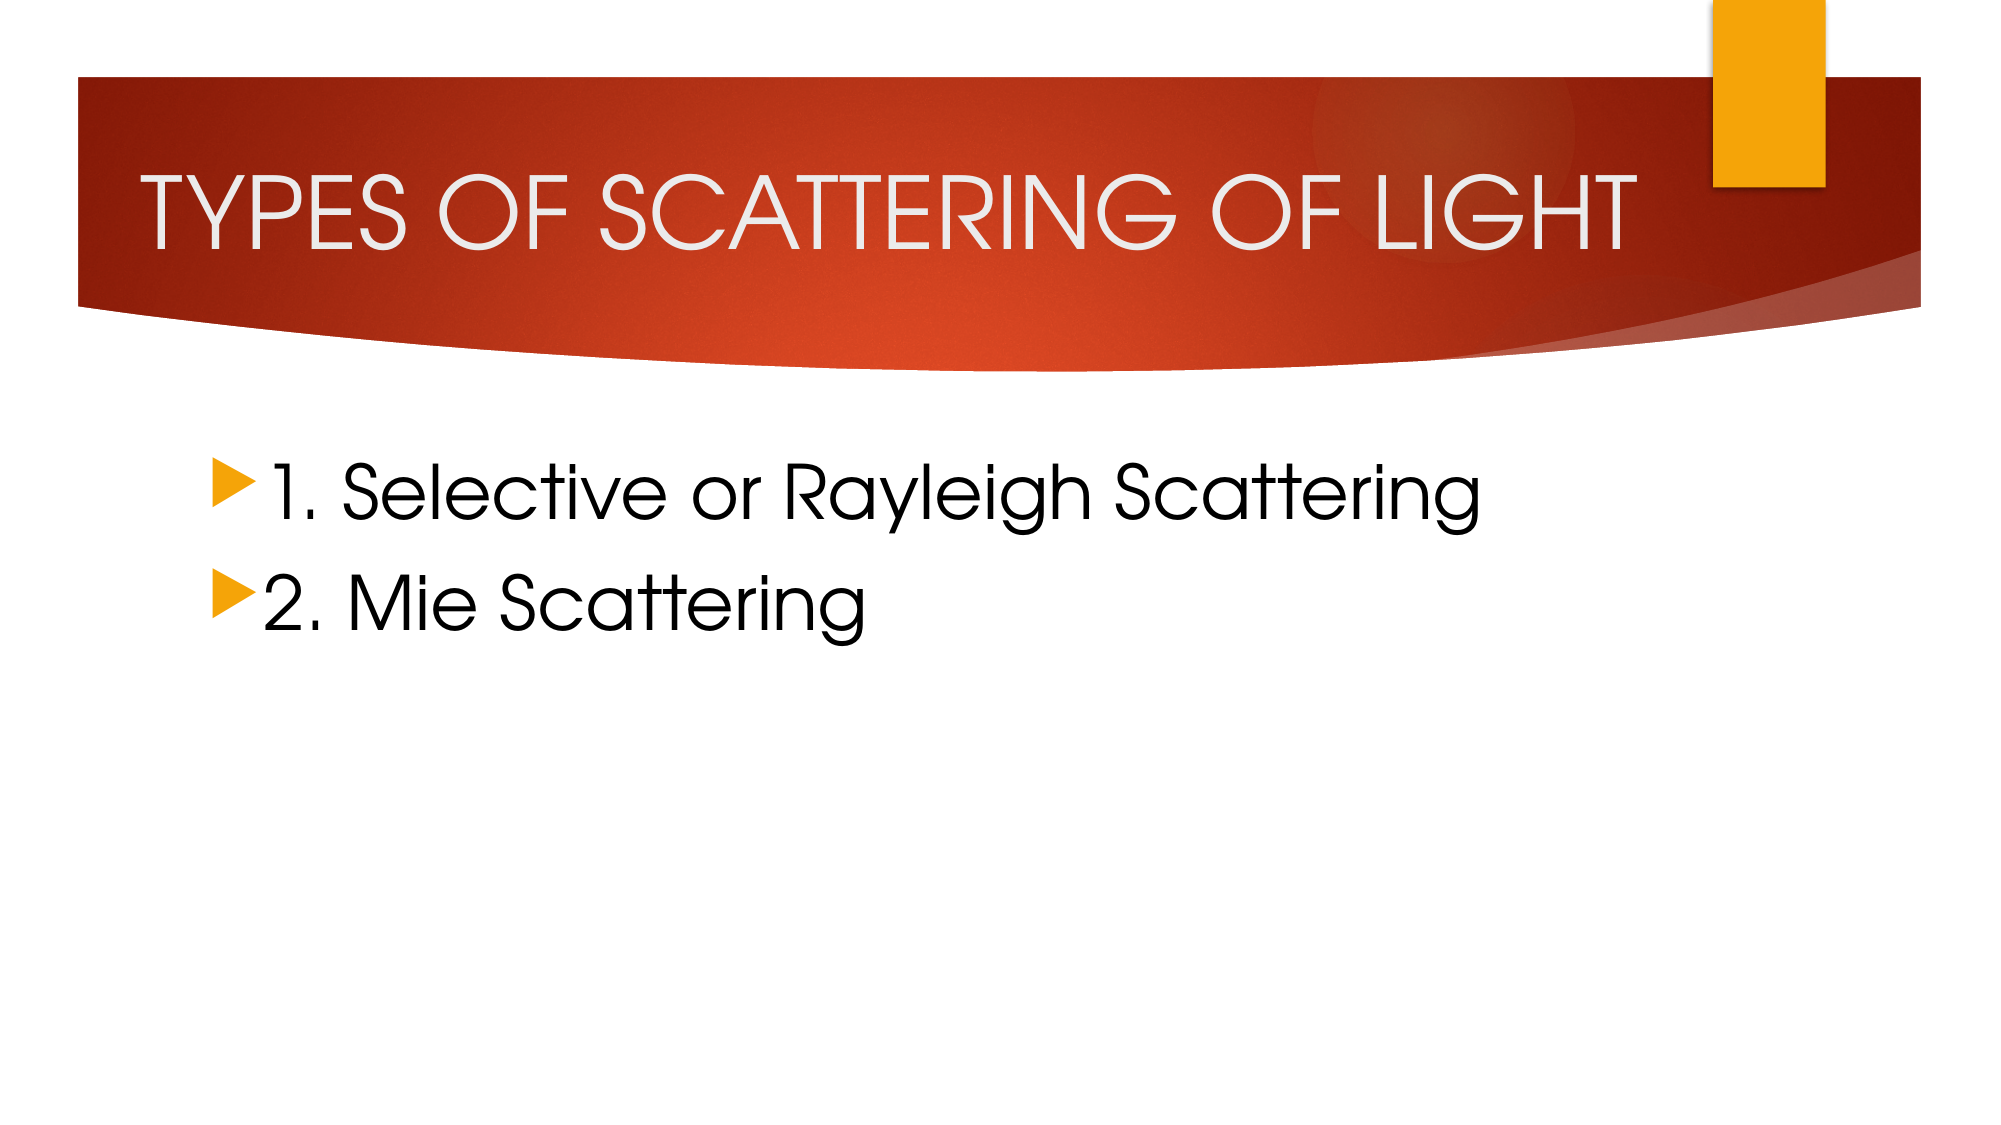

# TYPES OF SCATTERING OF LIGHT
1. Selective or Rayleigh Scattering
2. Mie Scattering